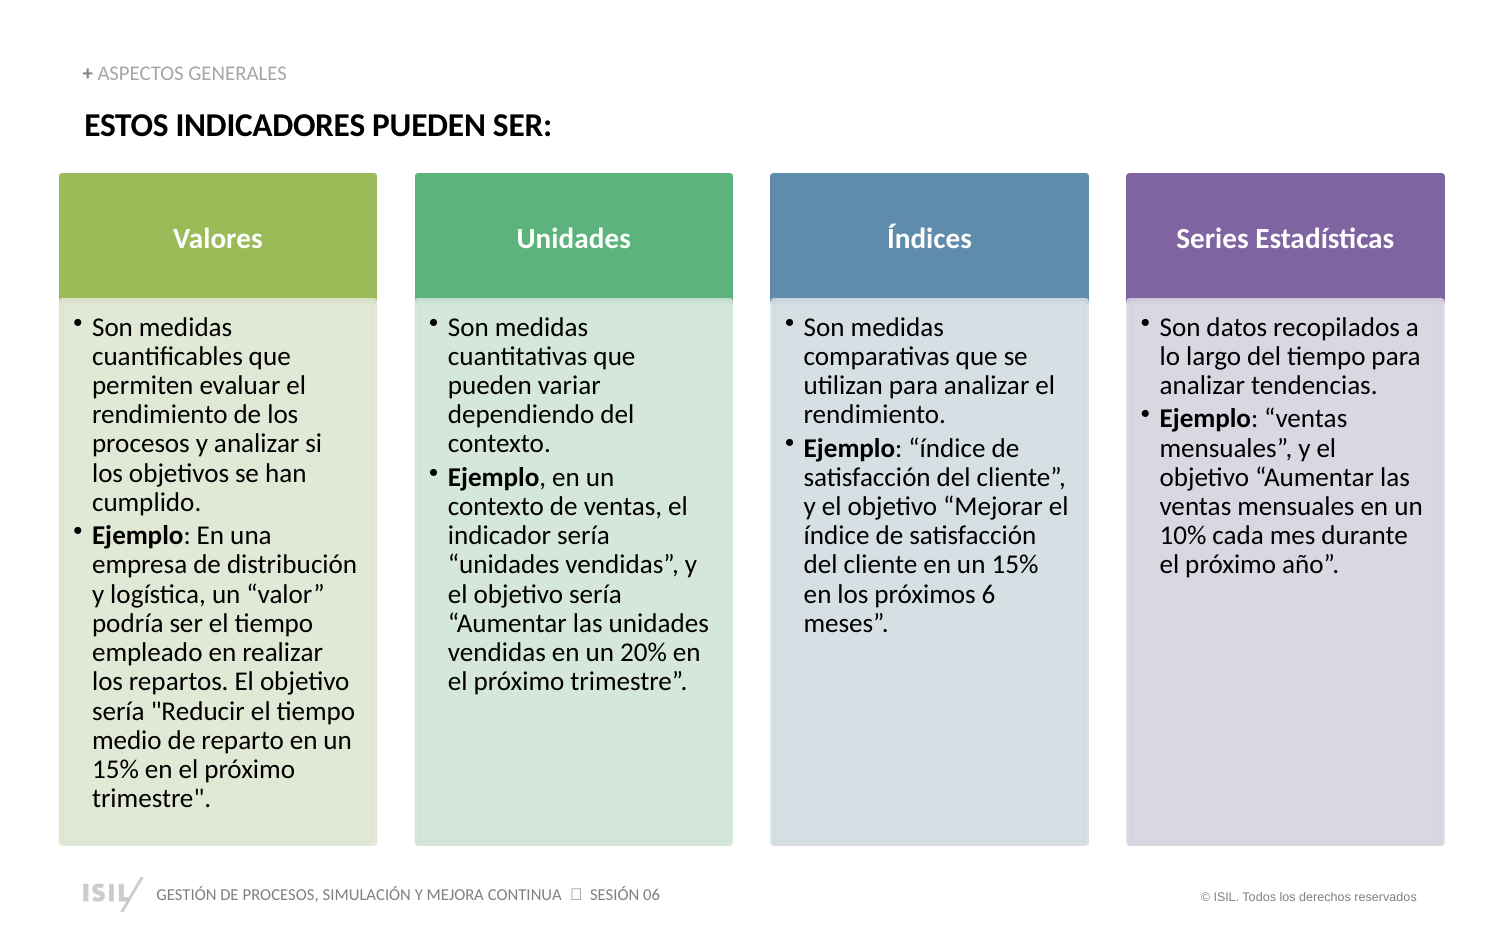

+ ASPECTOS GENERALES
ESTOS INDICADORES PUEDEN SER:
Valores
Son medidas cuantificables que permiten evaluar el rendimiento de los procesos y analizar si los objetivos se han cumplido.
Ejemplo: En una empresa de distribución y logística, un “valor” podría ser el tiempo empleado en realizar los repartos. El objetivo sería "Reducir el tiempo medio de reparto en un 15% en el próximo trimestre".
Unidades
Son medidas cuantitativas que pueden variar dependiendo del contexto.
Ejemplo, en un contexto de ventas, el indicador sería “unidades vendidas”, y el objetivo sería “Aumentar las unidades vendidas en un 20% en el próximo trimestre”.
Índices
Son medidas comparativas que se utilizan para analizar el rendimiento.
Ejemplo: “índice de satisfacción del cliente”, y el objetivo “Mejorar el índice de satisfacción del cliente en un 15% en los próximos 6 meses”.
Series Estadísticas
Son datos recopilados a lo largo del tiempo para analizar tendencias.
Ejemplo: “ventas mensuales”, y el objetivo “Aumentar las ventas mensuales en un 10% cada mes durante el próximo año”.